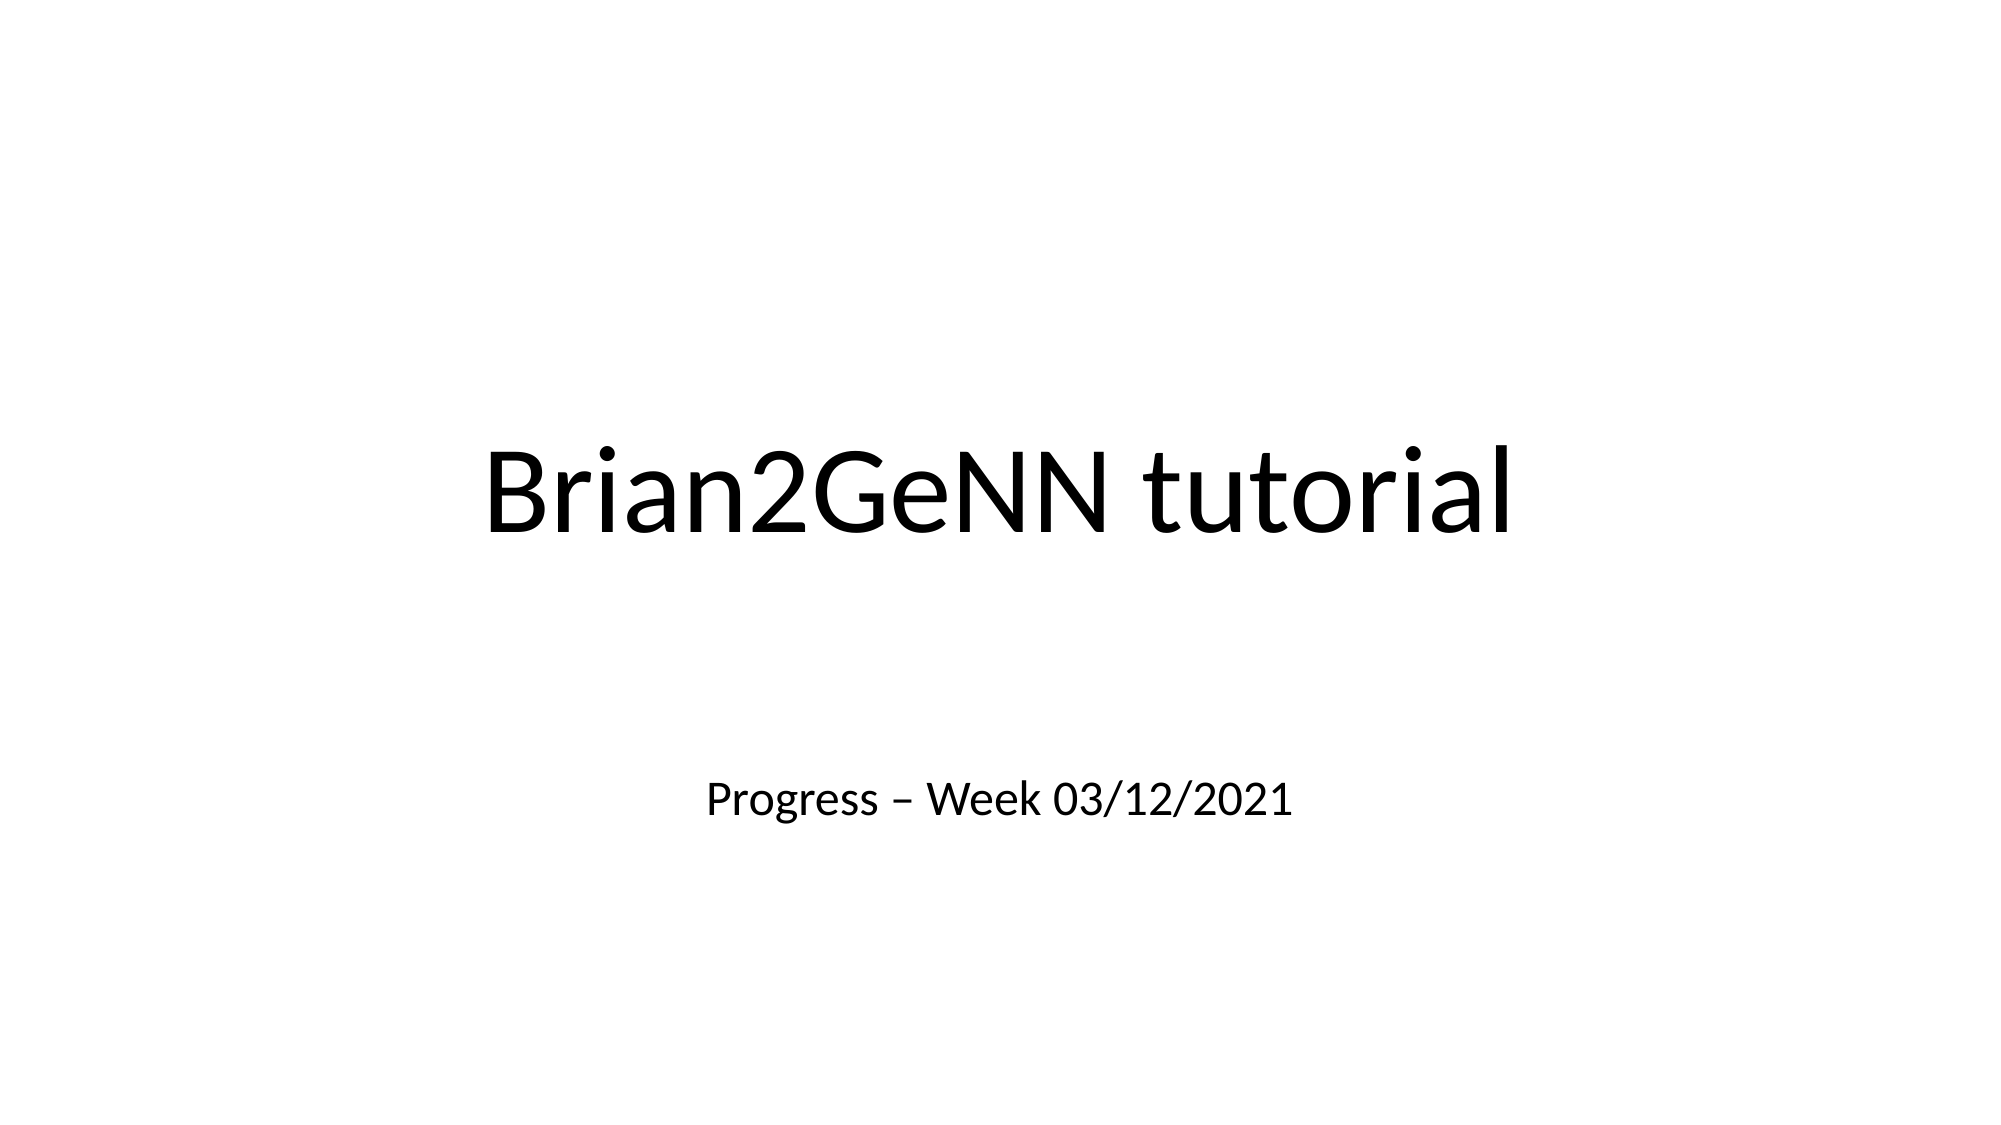

# Brian2GeNN tutorial

Progress – Week 03/12/2021